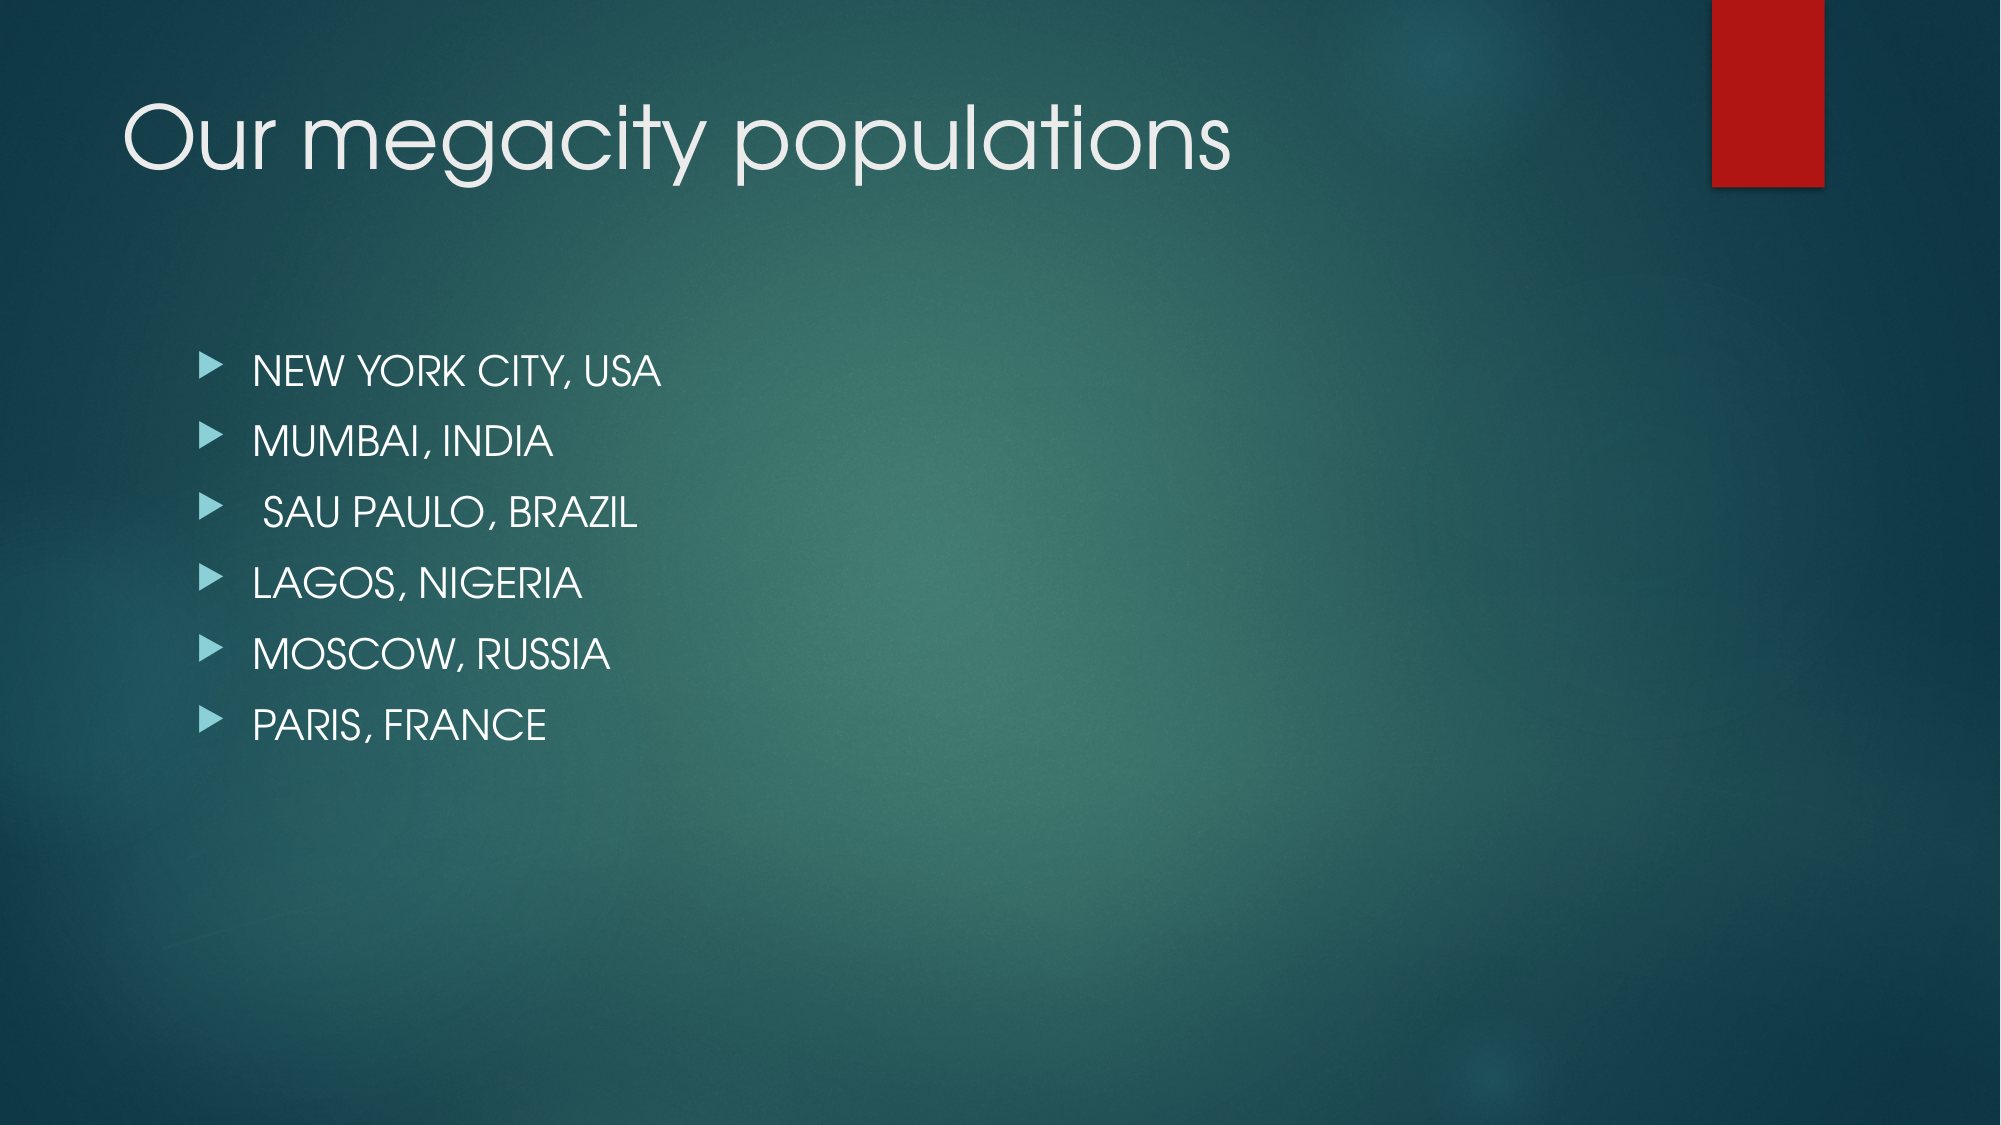

# Our megacity populations
NEW YORK CITY, USA
MUMBAI, INDIA
 SAU PAULO, BRAZIL
LAGOS, NIGERIA
MOSCOW, RUSSIA
PARIS, FRANCE